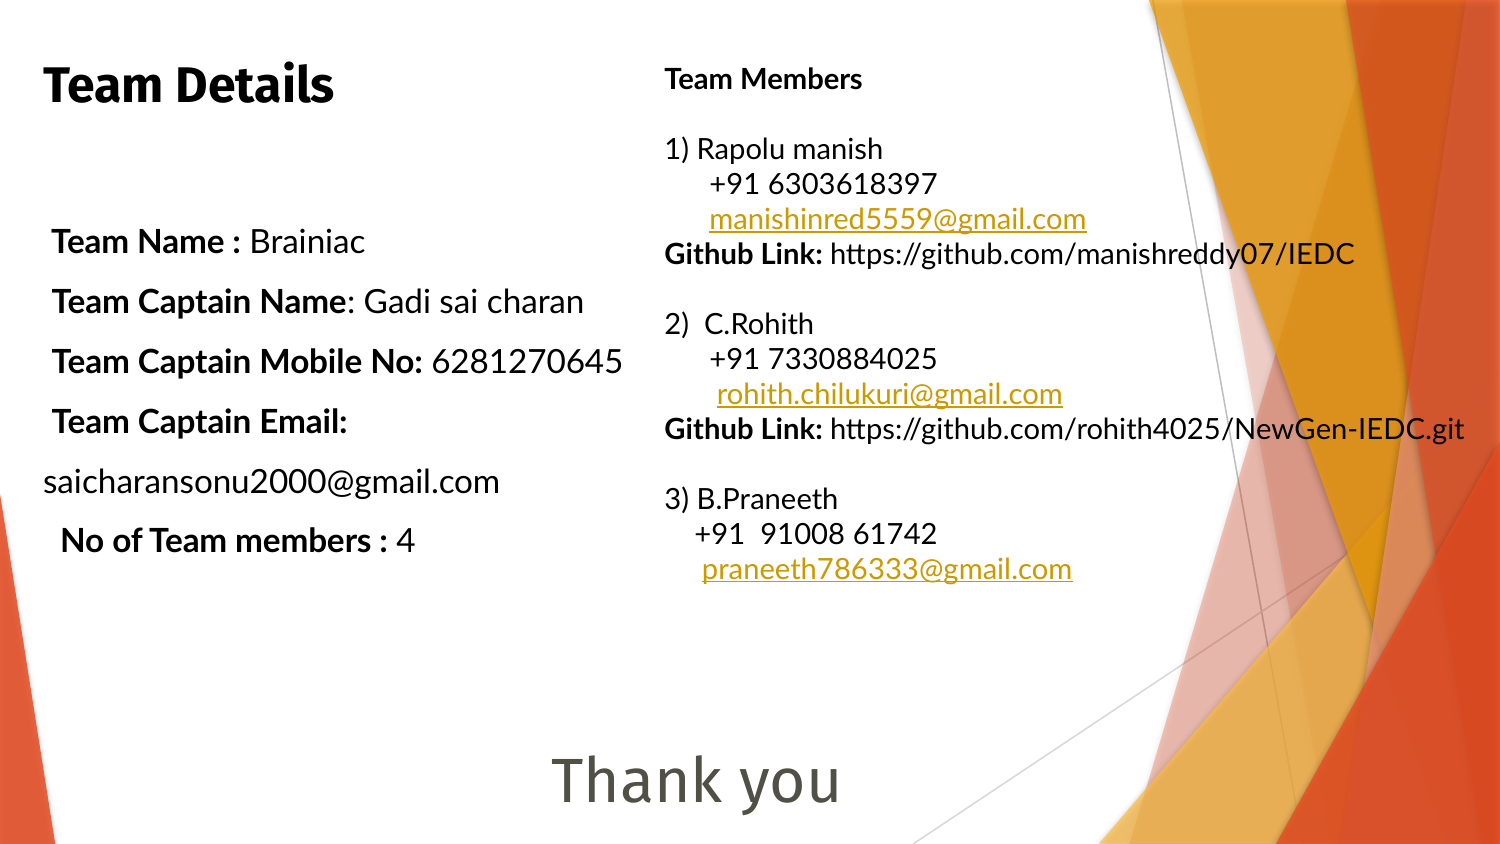

Team Details
Team Members

1) Rapolu manish
      +91 6303618397
      manishinred5559@gmail.com
Github Link: https://github.com/manishreddy07/IEDC

2)  C.Rohith
      +91 7330884025
       rohith.chilukuri@gmail.com
Github Link: https://github.com/rohith4025/NewGen-IEDC.git

3) B.Praneeth
    +91  91008 61742
     praneeth786333@gmail.com

 Team Name : Brainiac
 Team Captain Name: Gadi sai charan
 Team Captain Mobile No: 6281270645
 Team Captain Email:
saicharansonu2000@gmail.com
  No of Team members : 4

# Thank you